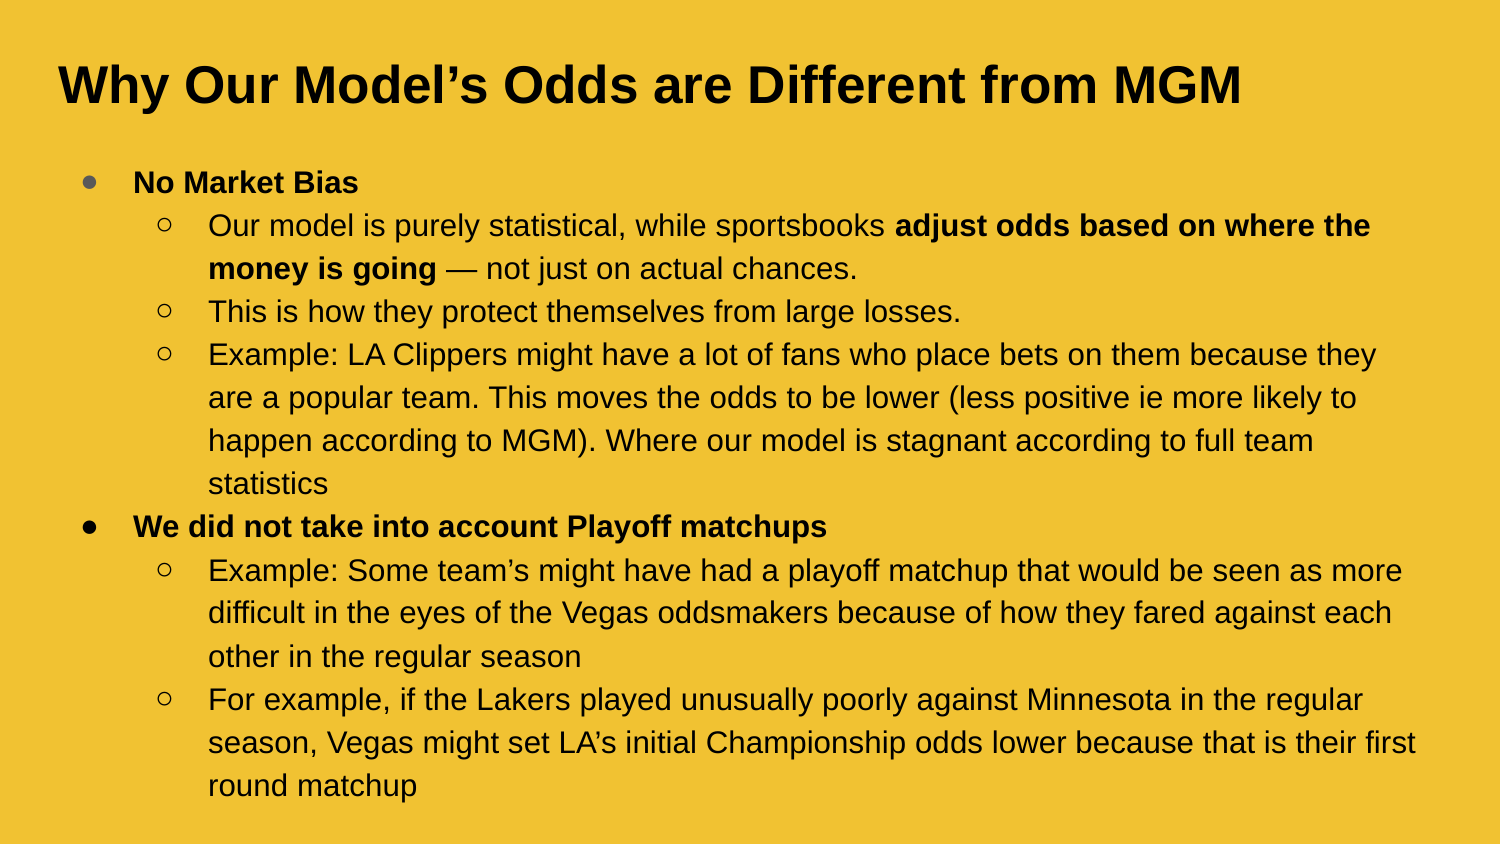

# Why Our Model’s Odds are Different from MGM
No Market Bias
Our model is purely statistical, while sportsbooks adjust odds based on where the money is going — not just on actual chances.
This is how they protect themselves from large losses.
Example: LA Clippers might have a lot of fans who place bets on them because they are a popular team. This moves the odds to be lower (less positive ie more likely to happen according to MGM). Where our model is stagnant according to full team statistics
We did not take into account Playoff matchups
Example: Some team’s might have had a playoff matchup that would be seen as more difficult in the eyes of the Vegas oddsmakers because of how they fared against each other in the regular season
For example, if the Lakers played unusually poorly against Minnesota in the regular season, Vegas might set LA’s initial Championship odds lower because that is their first round matchup